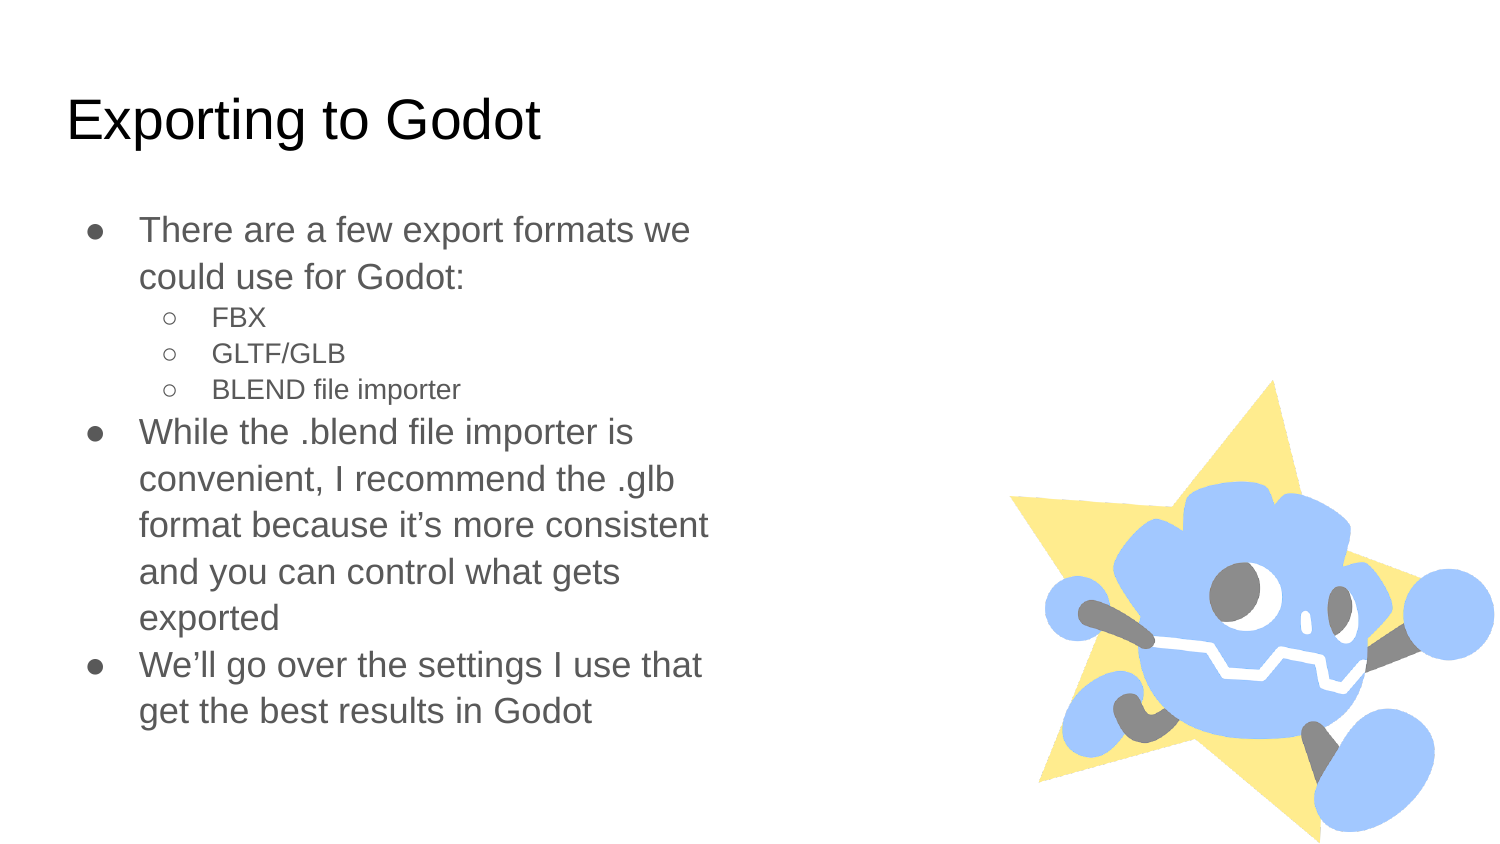

# Exporting to Godot
There are a few export formats we could use for Godot:
FBX
GLTF/GLB
BLEND file importer
While the .blend file importer is convenient, I recommend the .glb format because it’s more consistent and you can control what gets exported
We’ll go over the settings I use that get the best results in Godot